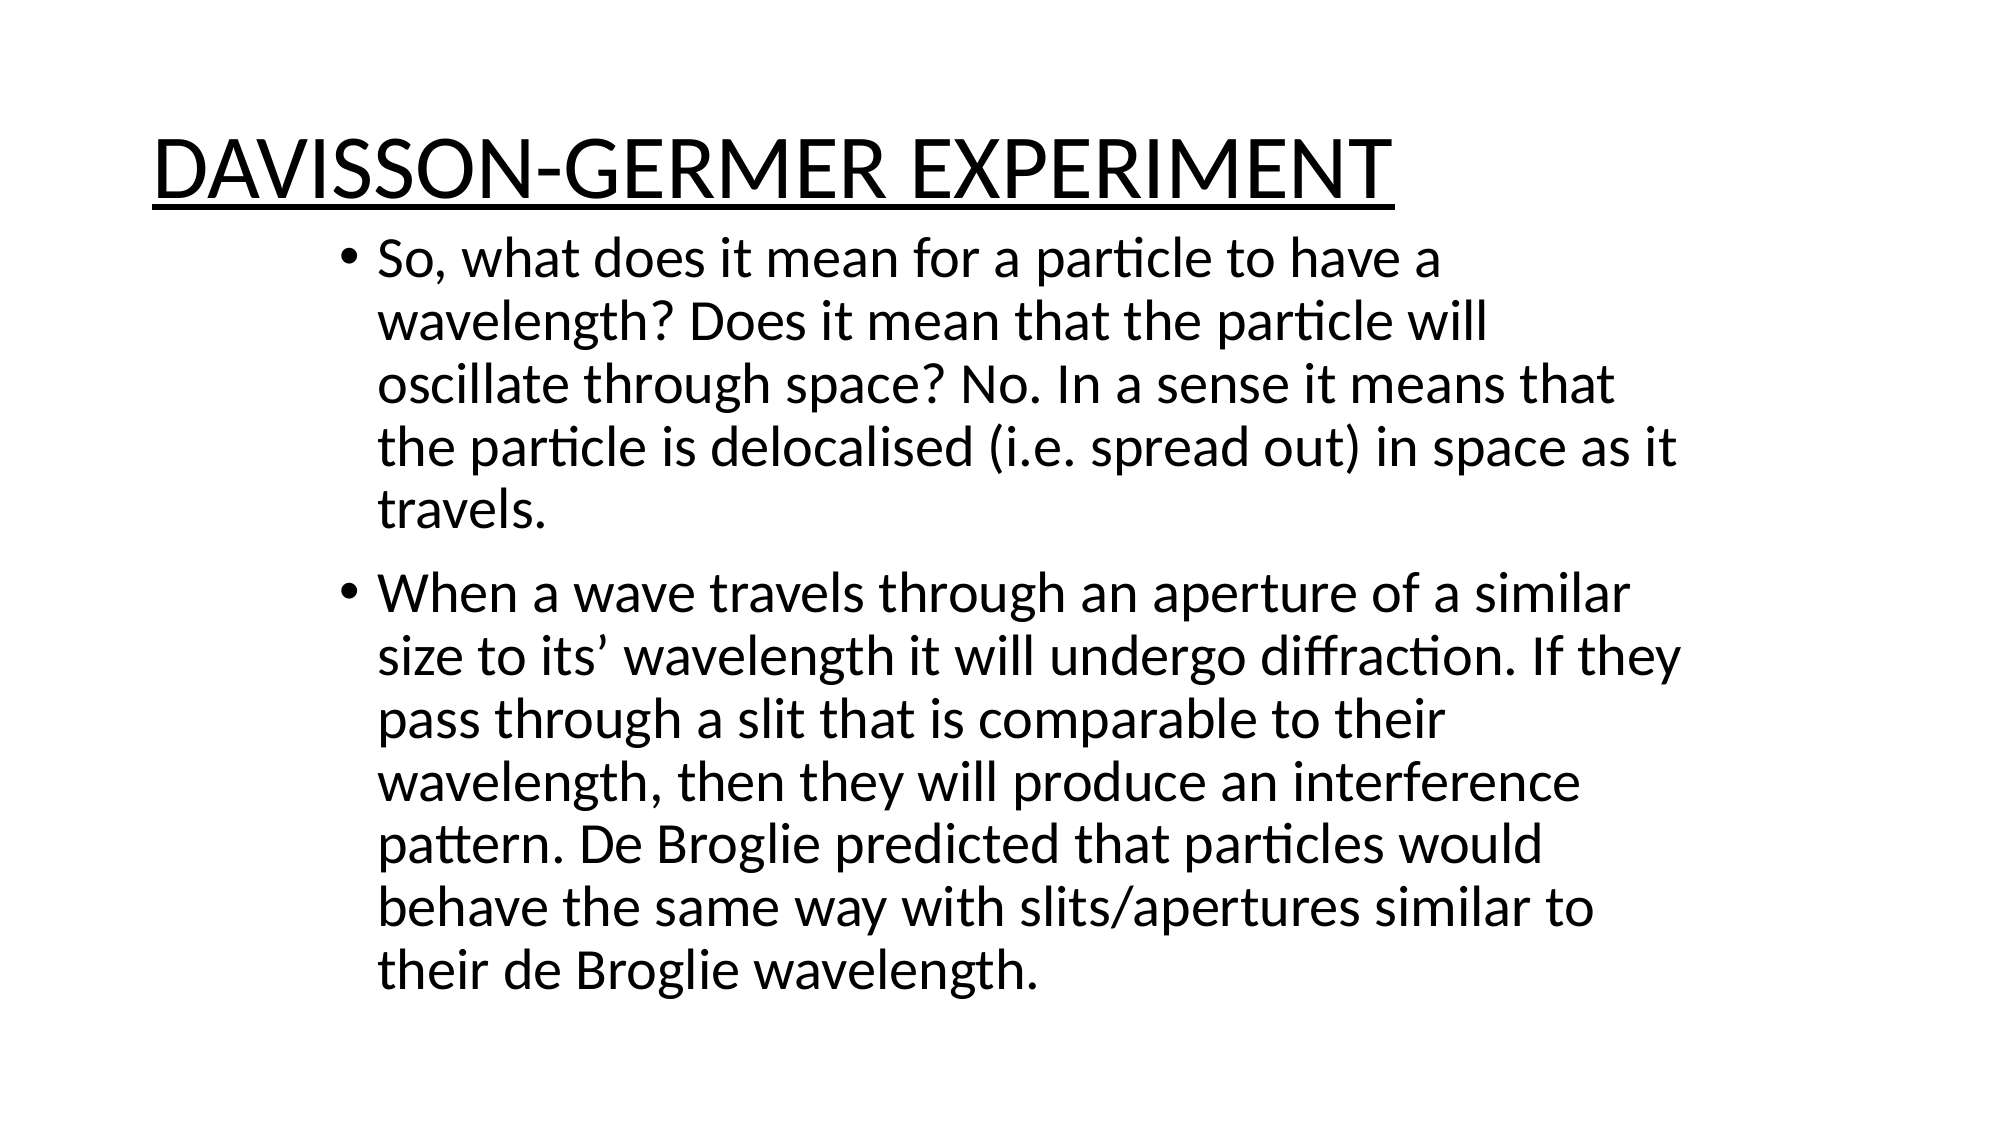

# DAVISSON-GERMER EXPERIMENT
So, what does it mean for a particle to have a wavelength? Does it mean that the particle will oscillate through space? No. In a sense it means that the particle is delocalised (i.e. spread out) in space as it travels.
When a wave travels through an aperture of a similar size to its’ wavelength it will undergo diffraction. If they pass through a slit that is comparable to their wavelength, then they will produce an interference pattern. De Broglie predicted that particles would behave the same way with slits/apertures similar to their de Broglie wavelength.